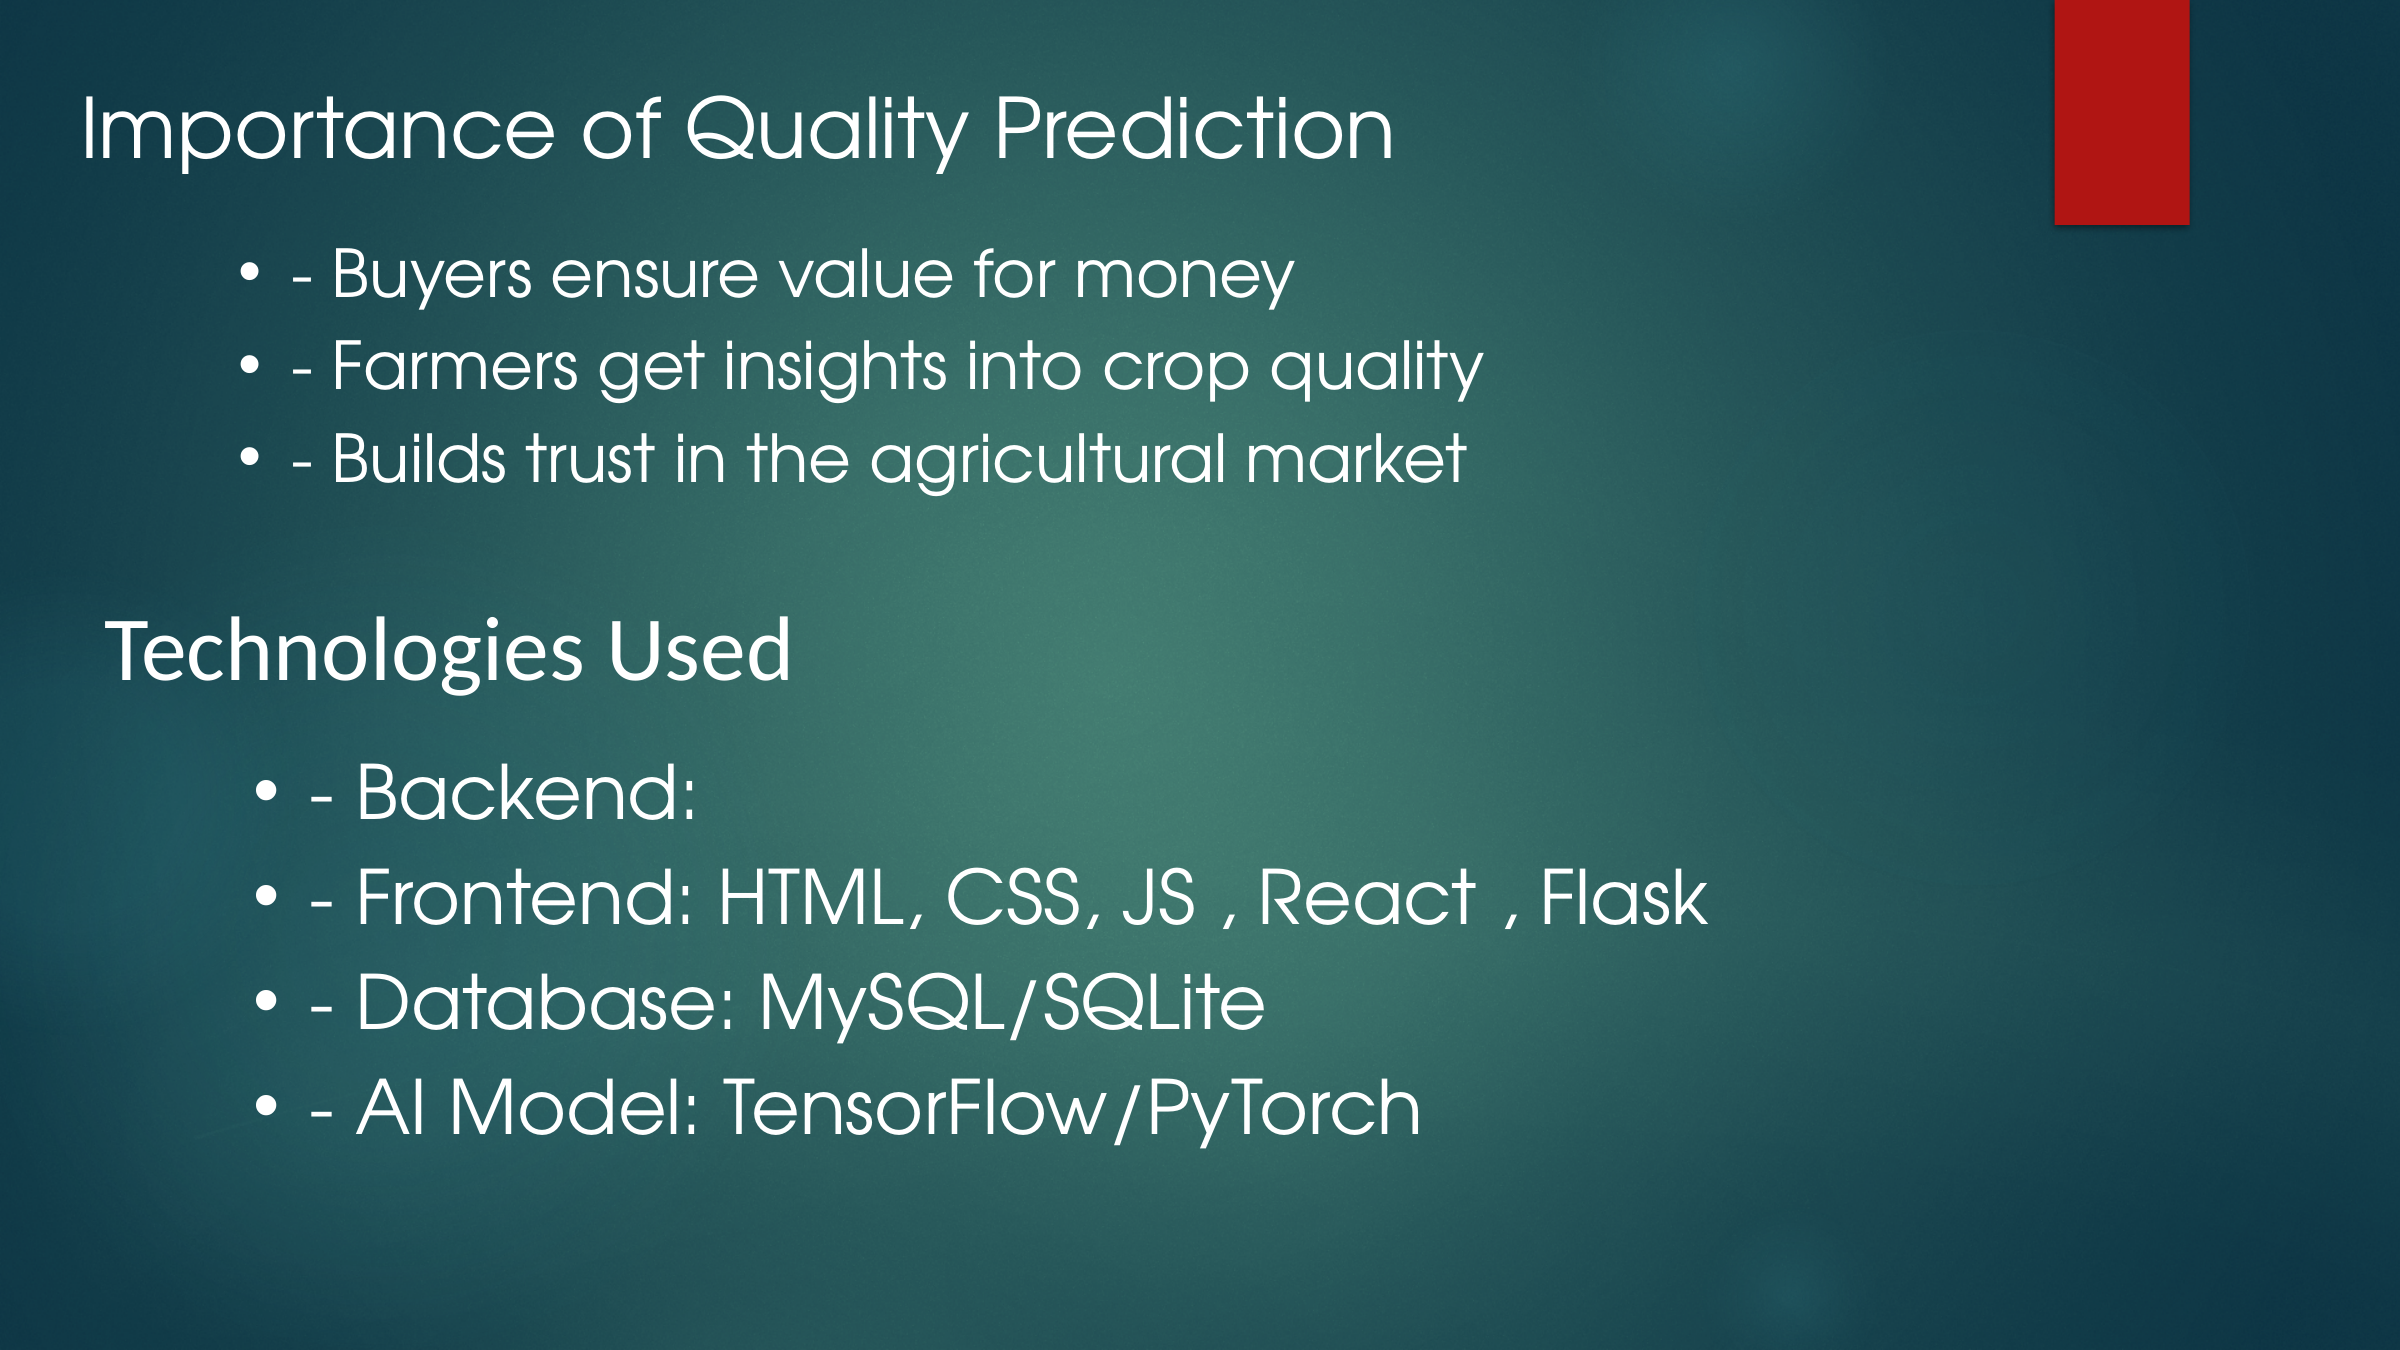

Importance of Quality Prediction
- Buyers ensure value for money
- Farmers get insights into crop quality
- Builds trust in the agricultural market
Technologies Used
- Backend:
- Frontend: HTML, CSS, JS , React , Flask
- Database: MySQL/SQLite
- AI Model: TensorFlow/PyTorch